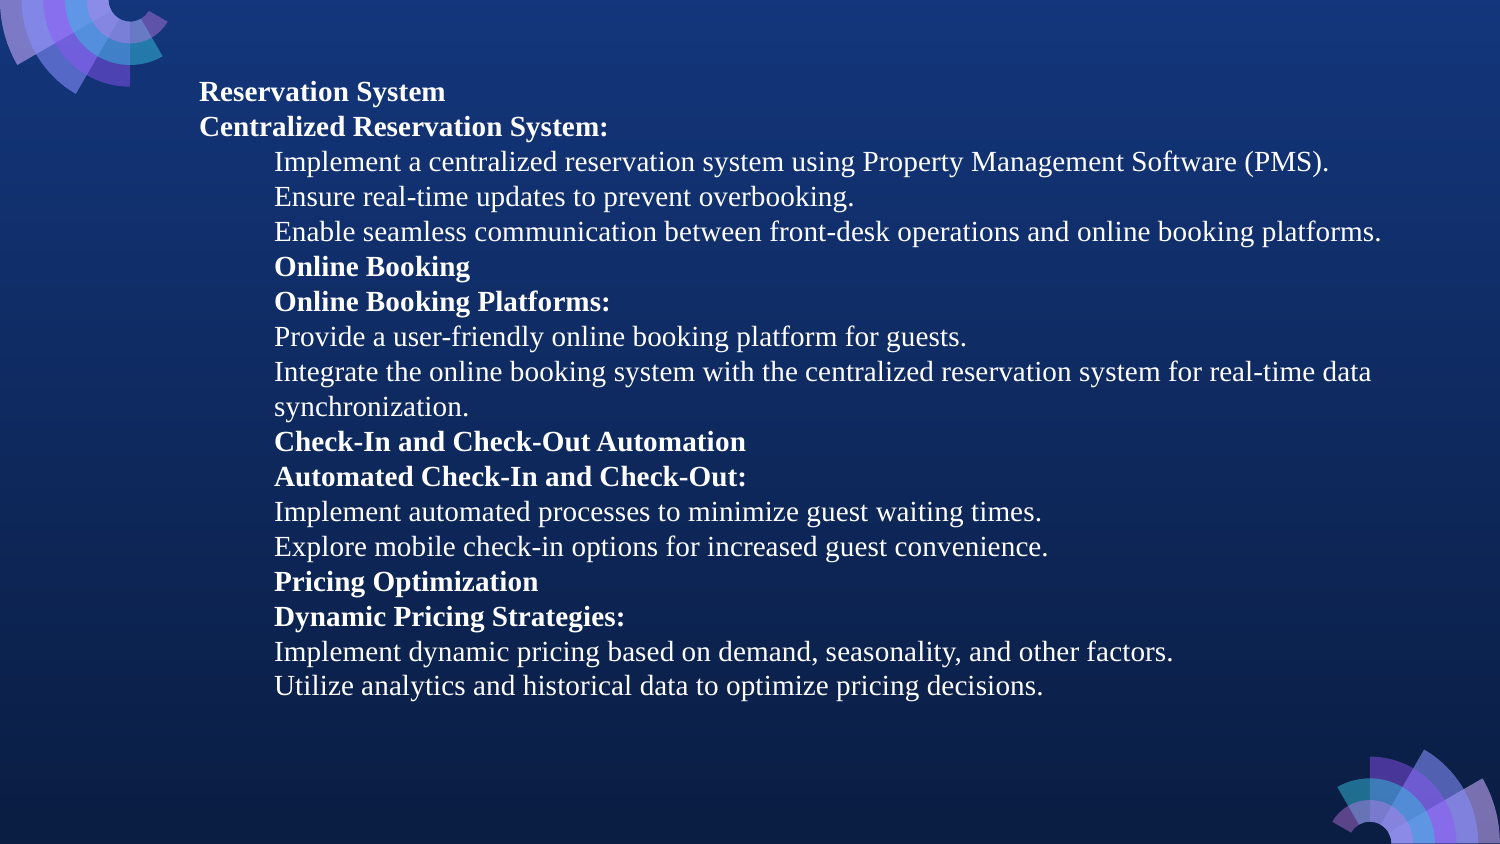

Reservation System
Centralized Reservation System:
Implement a centralized reservation system using Property Management Software (PMS).
Ensure real-time updates to prevent overbooking.
Enable seamless communication between front-desk operations and online booking platforms.
Online Booking
Online Booking Platforms:
Provide a user-friendly online booking platform for guests.
Integrate the online booking system with the centralized reservation system for real-time data synchronization.
Check-In and Check-Out Automation
Automated Check-In and Check-Out:
Implement automated processes to minimize guest waiting times.
Explore mobile check-in options for increased guest convenience.
Pricing Optimization
Dynamic Pricing Strategies:
Implement dynamic pricing based on demand, seasonality, and other factors.
Utilize analytics and historical data to optimize pricing decisions.